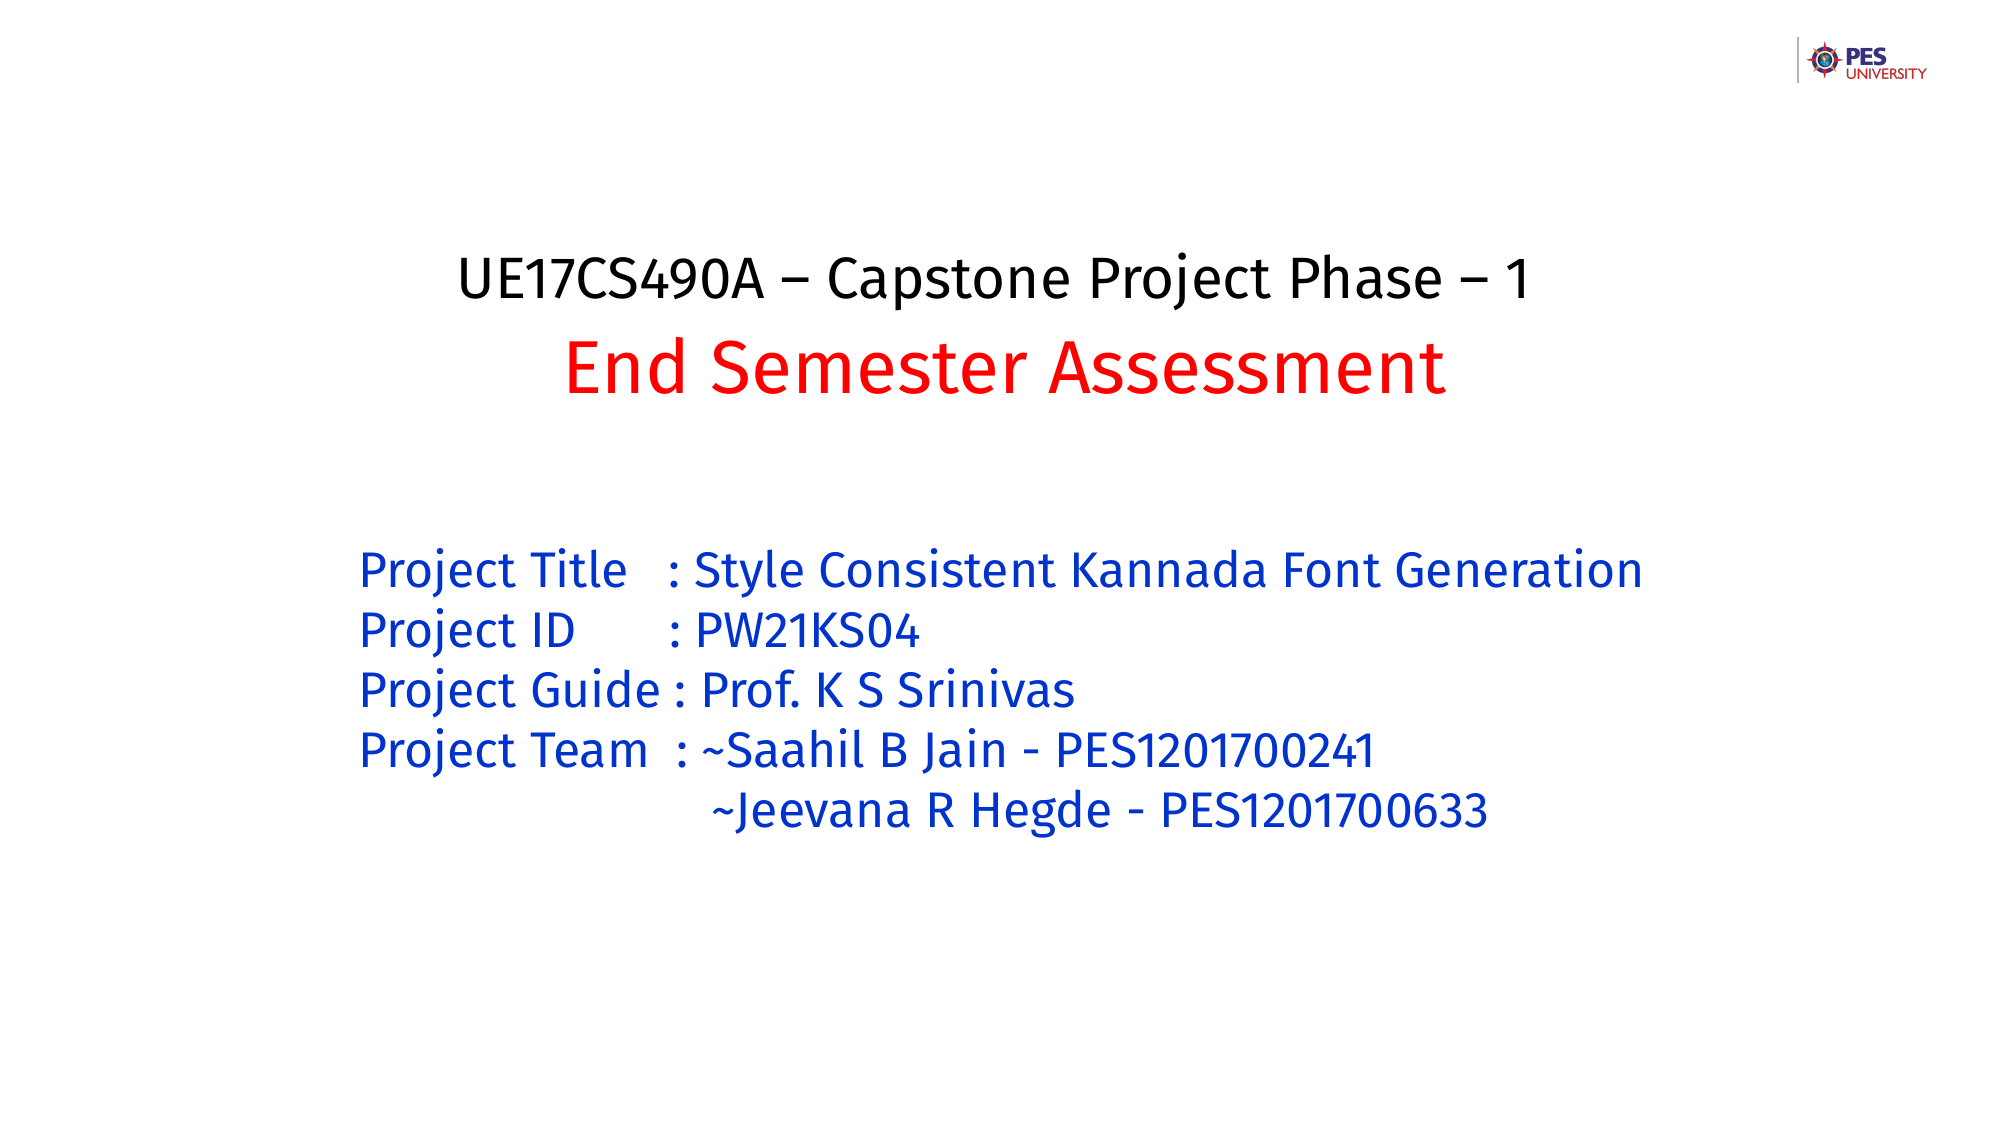

UE17CS490A – Capstone Project Phase – 1
 End Semester Assessment
Project Title   : Style Consistent Kannada Font Generation
Project ID       : PW21KS04
Project Guide : Prof. K S Srinivas
Project Team  : ~Saahil B Jain - PES1201700241
		    ~Jeevana R Hegde - PES1201700633